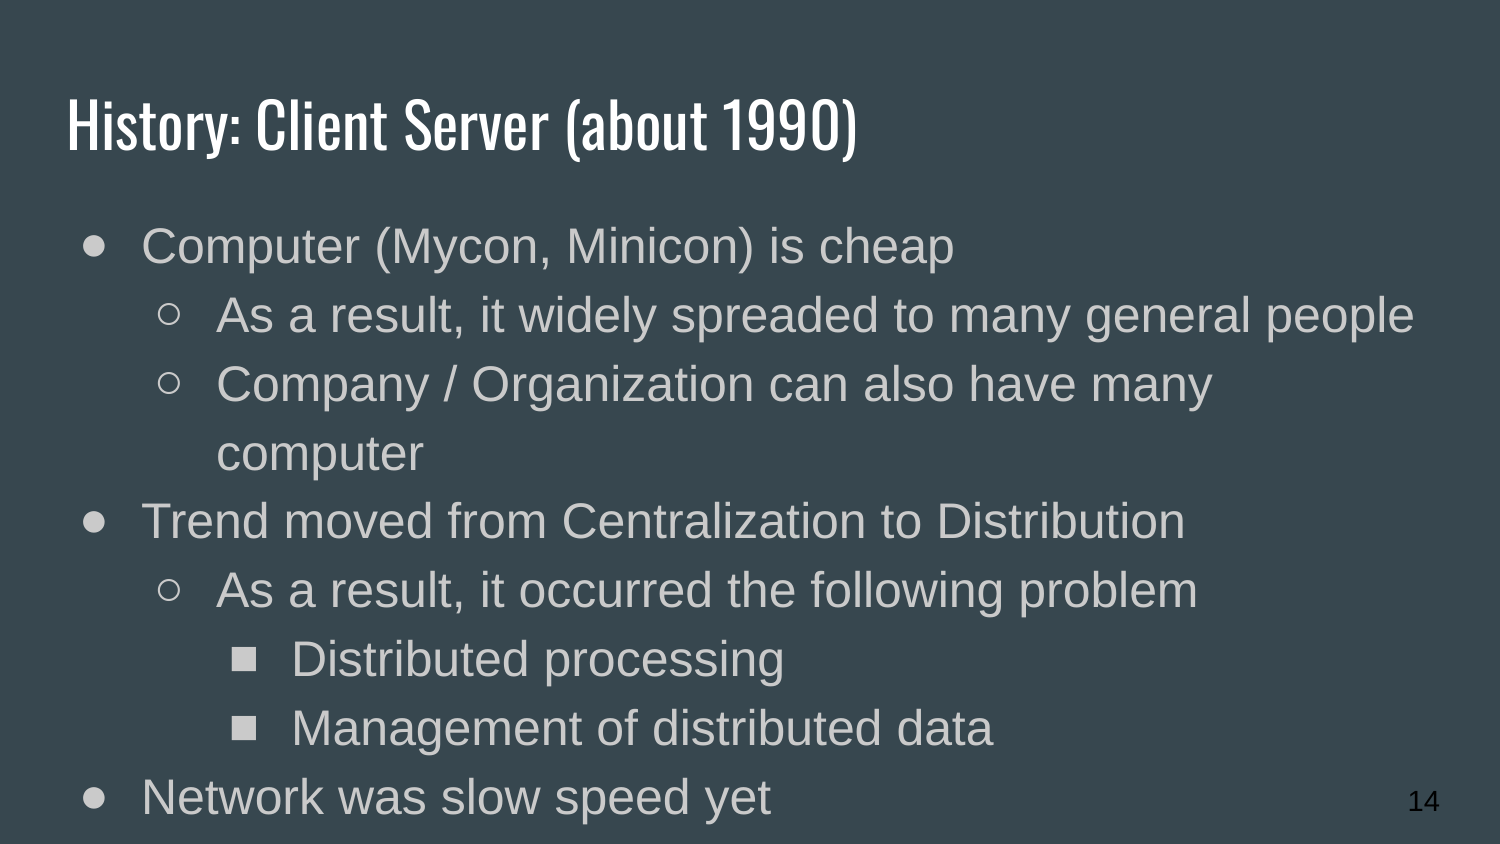

# History: Client Server (about 1990)
Computer (Mycon, Minicon) is cheap
As a result, it widely spreaded to many general people
Company / Organization can also have many computer
Trend moved from Centralization to Distribution
As a result, it occurred the following problem
Distributed processing
Management of distributed data
Network was slow speed yet
14